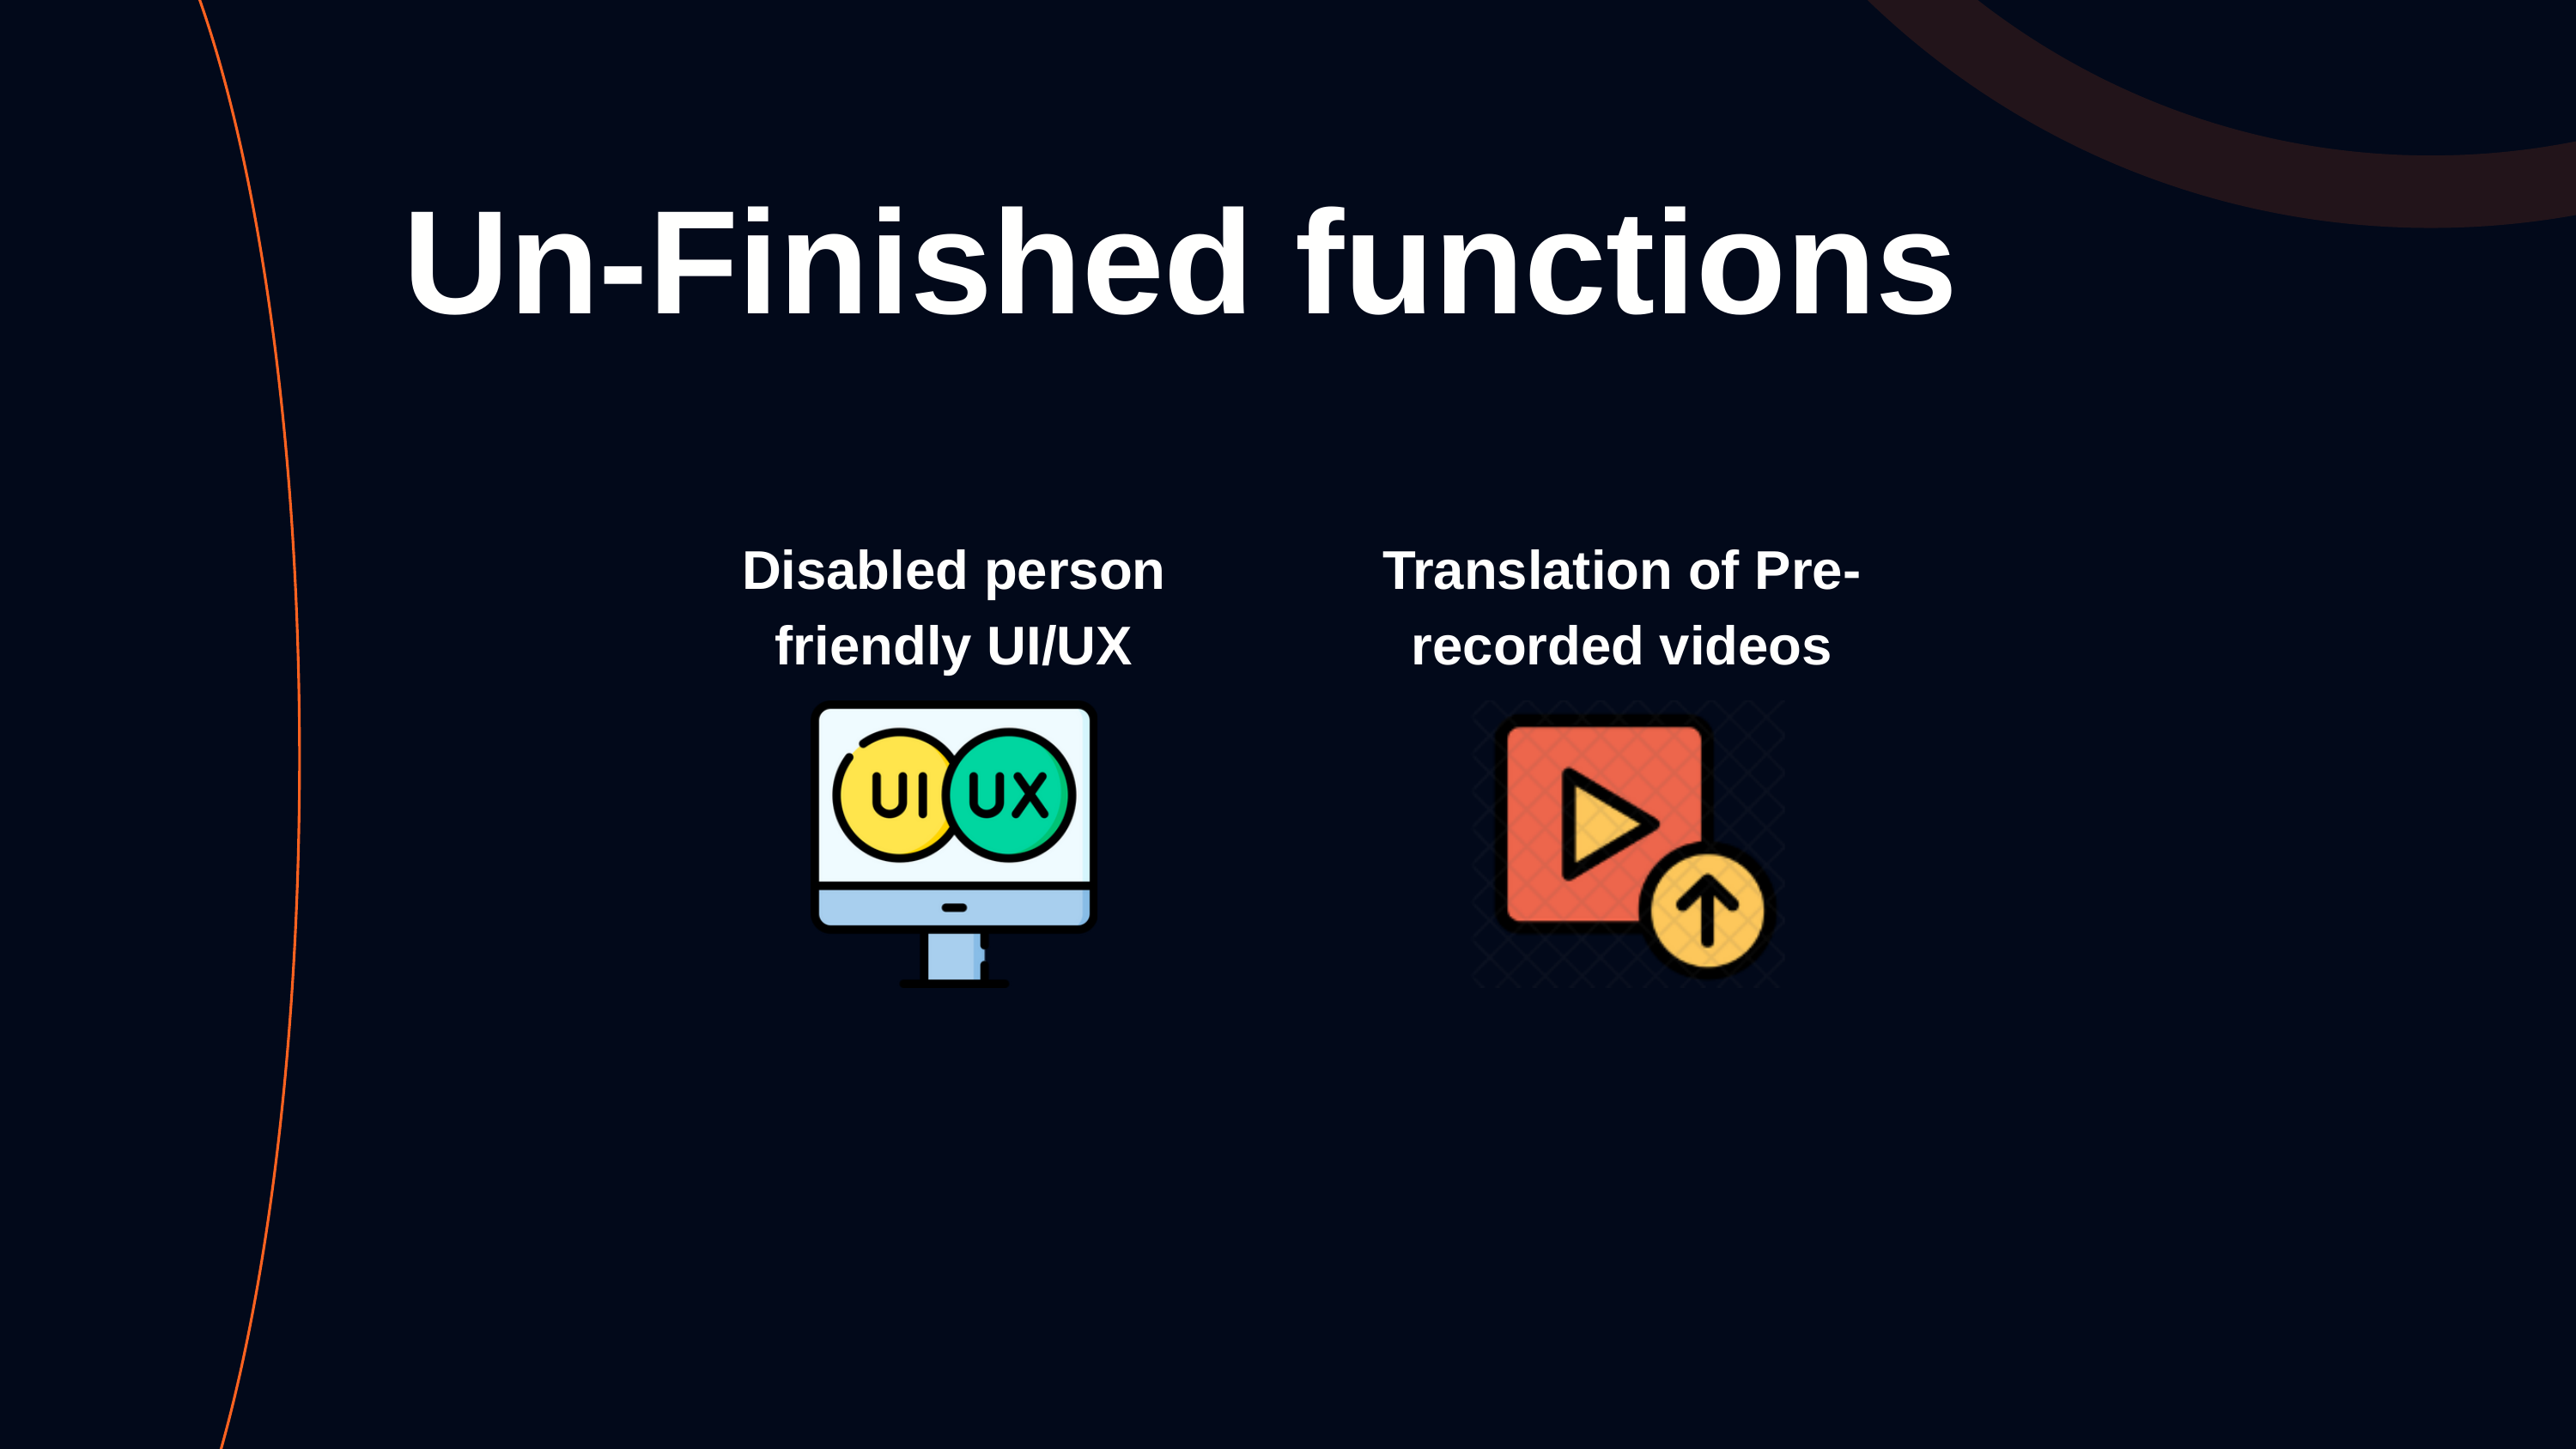

Un-Finished functions
Disabled person friendly UI/UX
Translation of Pre-recorded videos